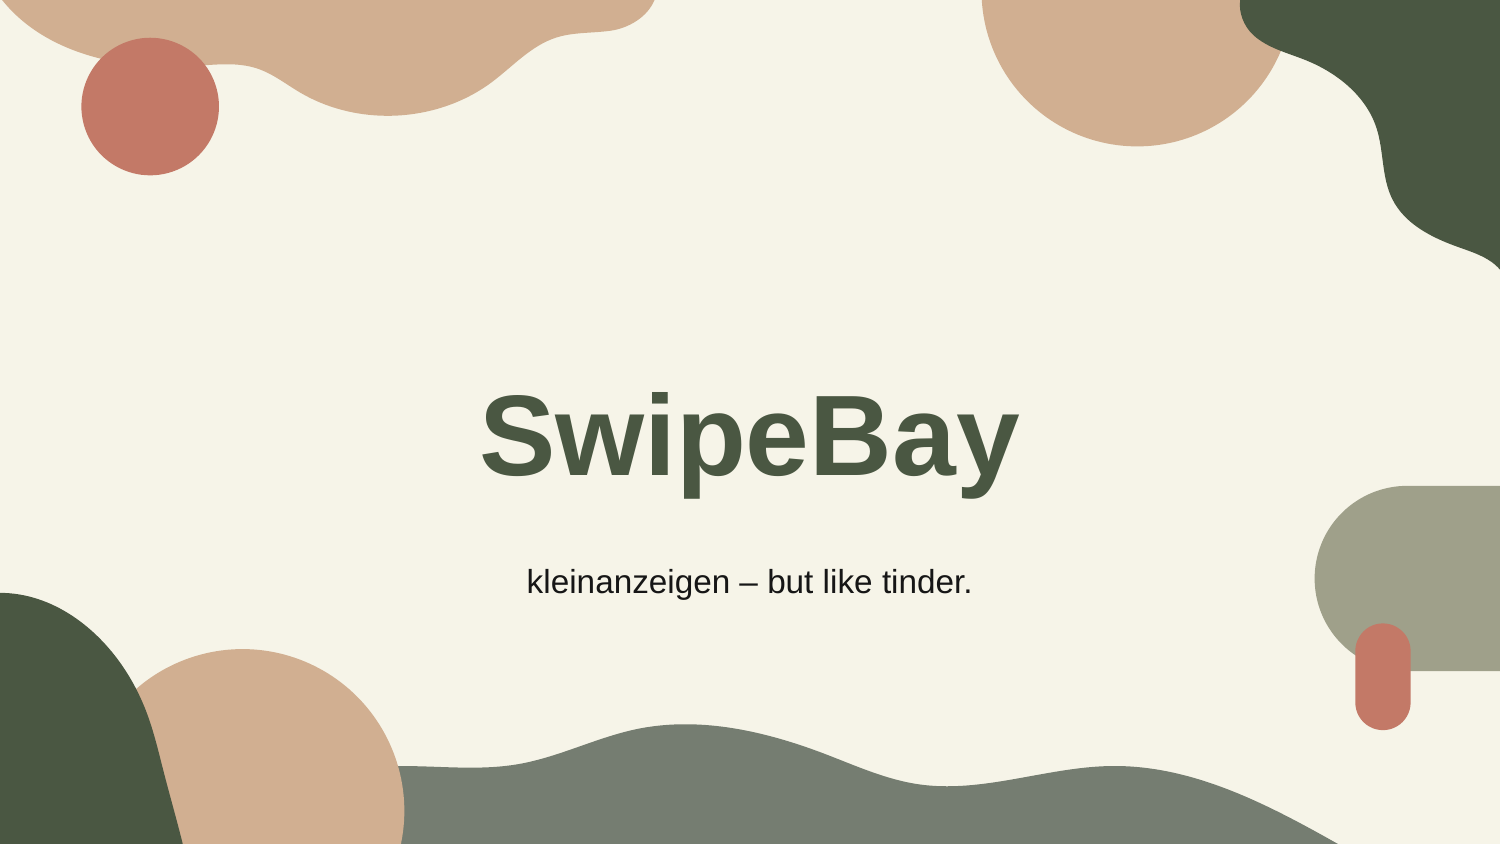

# SwipeBay
kleinanzeigen – but like tinder.